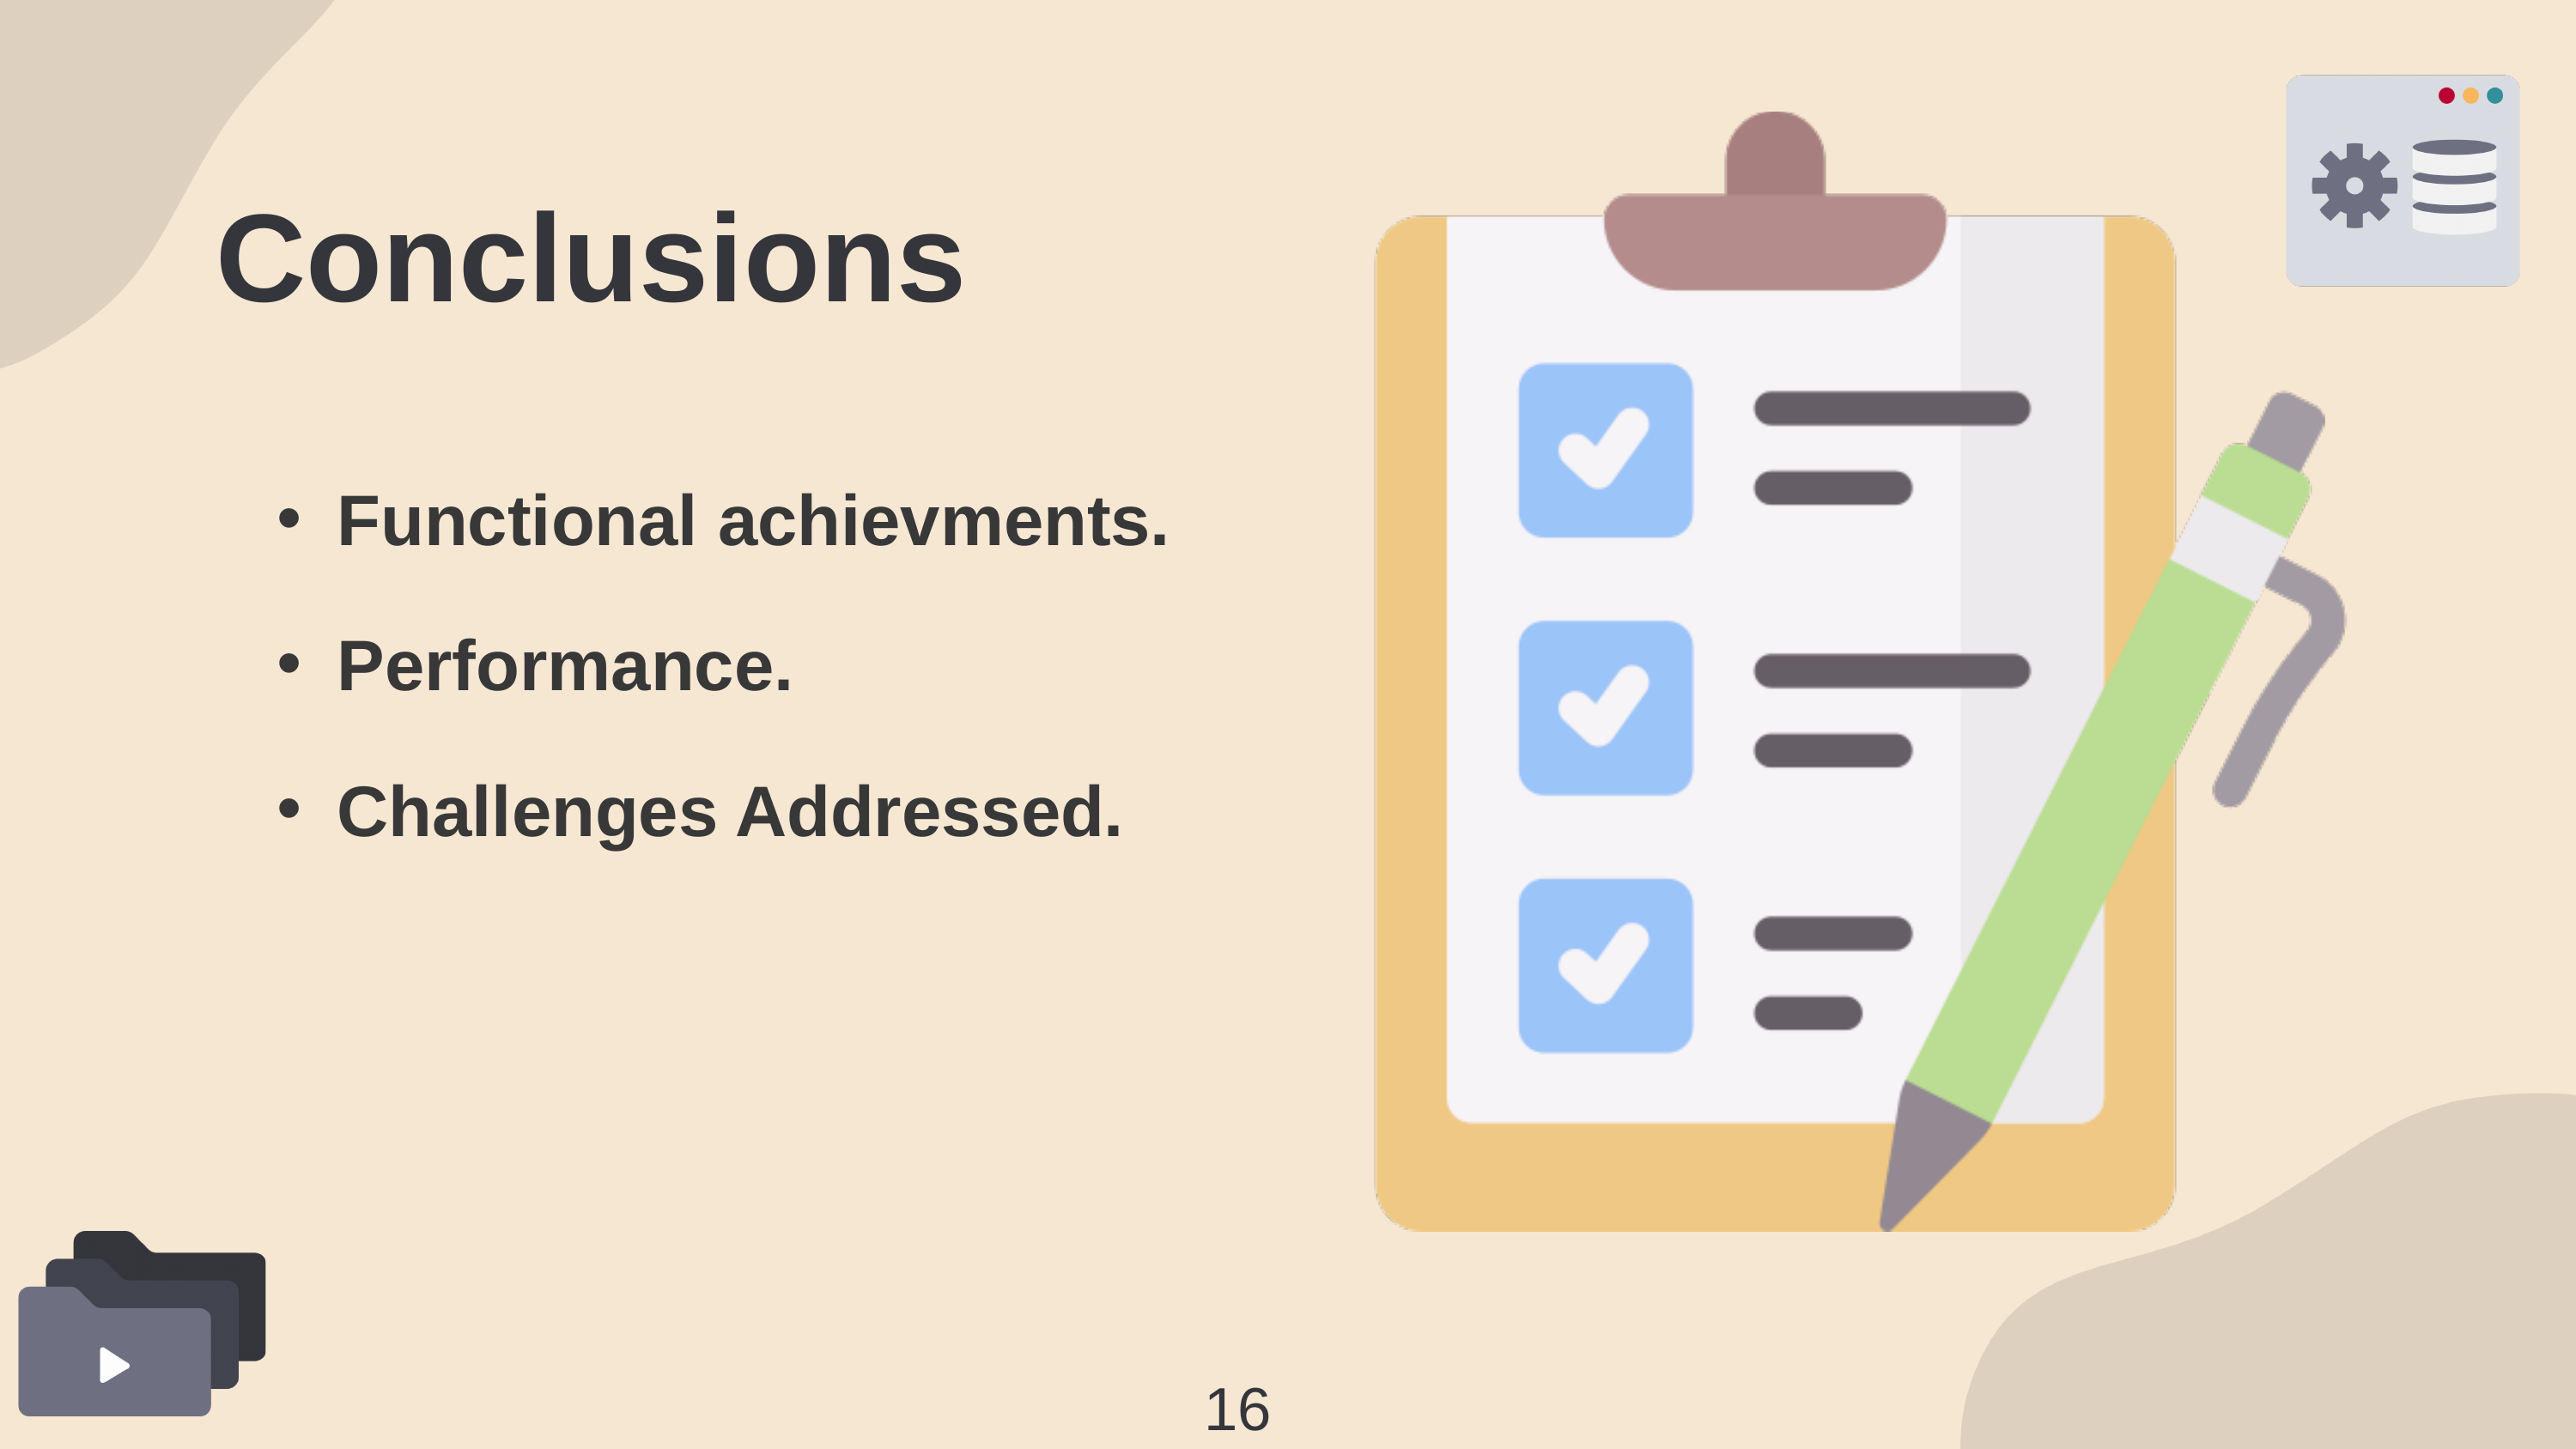

Conclusions
Functional achievments.
Performance.
Challenges Addressed.

16